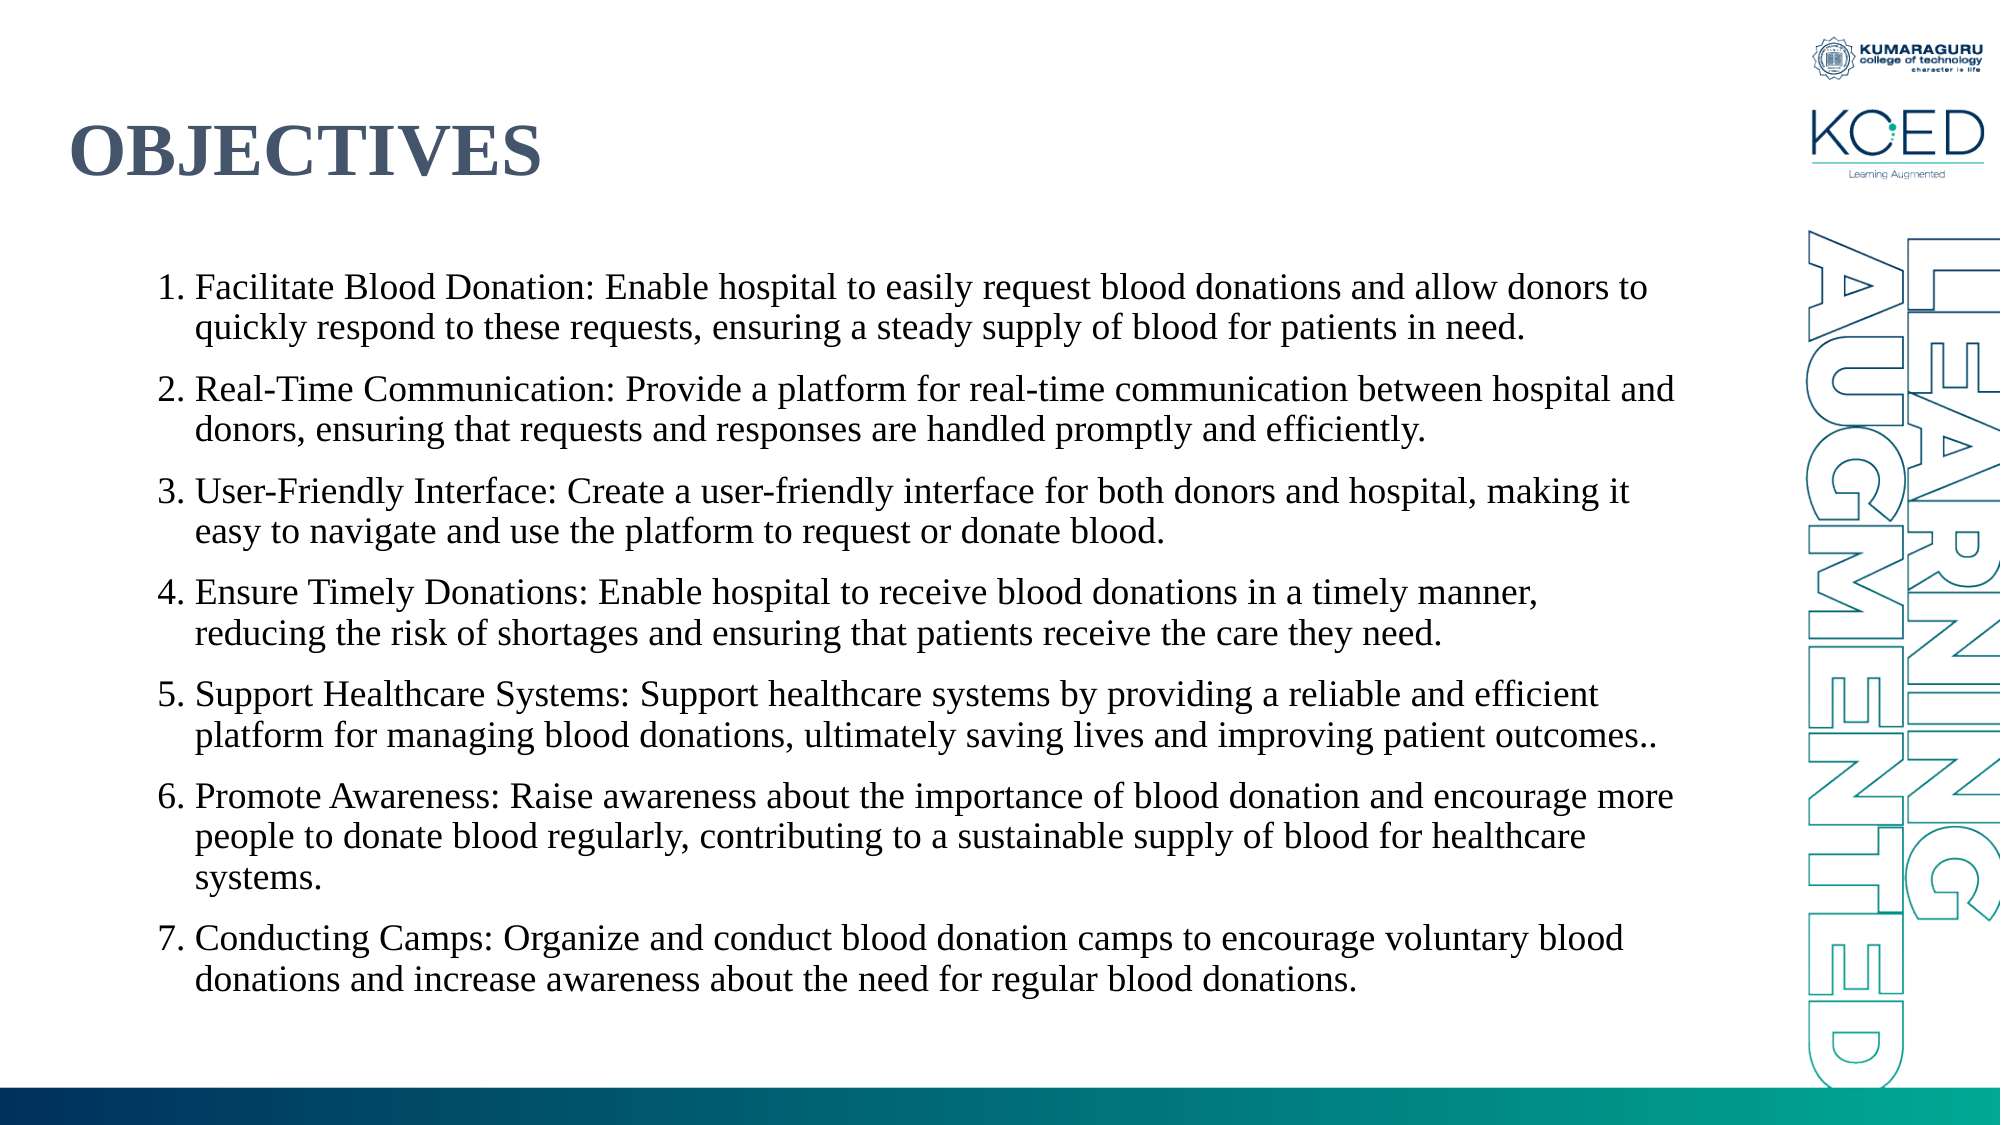

# OBJECTIVES
Facilitate Blood Donation: Enable hospital to easily request blood donations and allow donors to quickly respond to these requests, ensuring a steady supply of blood for patients in need.
Real-Time Communication: Provide a platform for real-time communication between hospital and donors, ensuring that requests and responses are handled promptly and efficiently.
User-Friendly Interface: Create a user-friendly interface for both donors and hospital, making it easy to navigate and use the platform to request or donate blood.
Ensure Timely Donations: Enable hospital to receive blood donations in a timely manner, reducing the risk of shortages and ensuring that patients receive the care they need.
Support Healthcare Systems: Support healthcare systems by providing a reliable and efficient platform for managing blood donations, ultimately saving lives and improving patient outcomes..
Promote Awareness: Raise awareness about the importance of blood donation and encourage more people to donate blood regularly, contributing to a sustainable supply of blood for healthcare systems.
Conducting Camps: Organize and conduct blood donation camps to encourage voluntary blood donations and increase awareness about the need for regular blood donations.